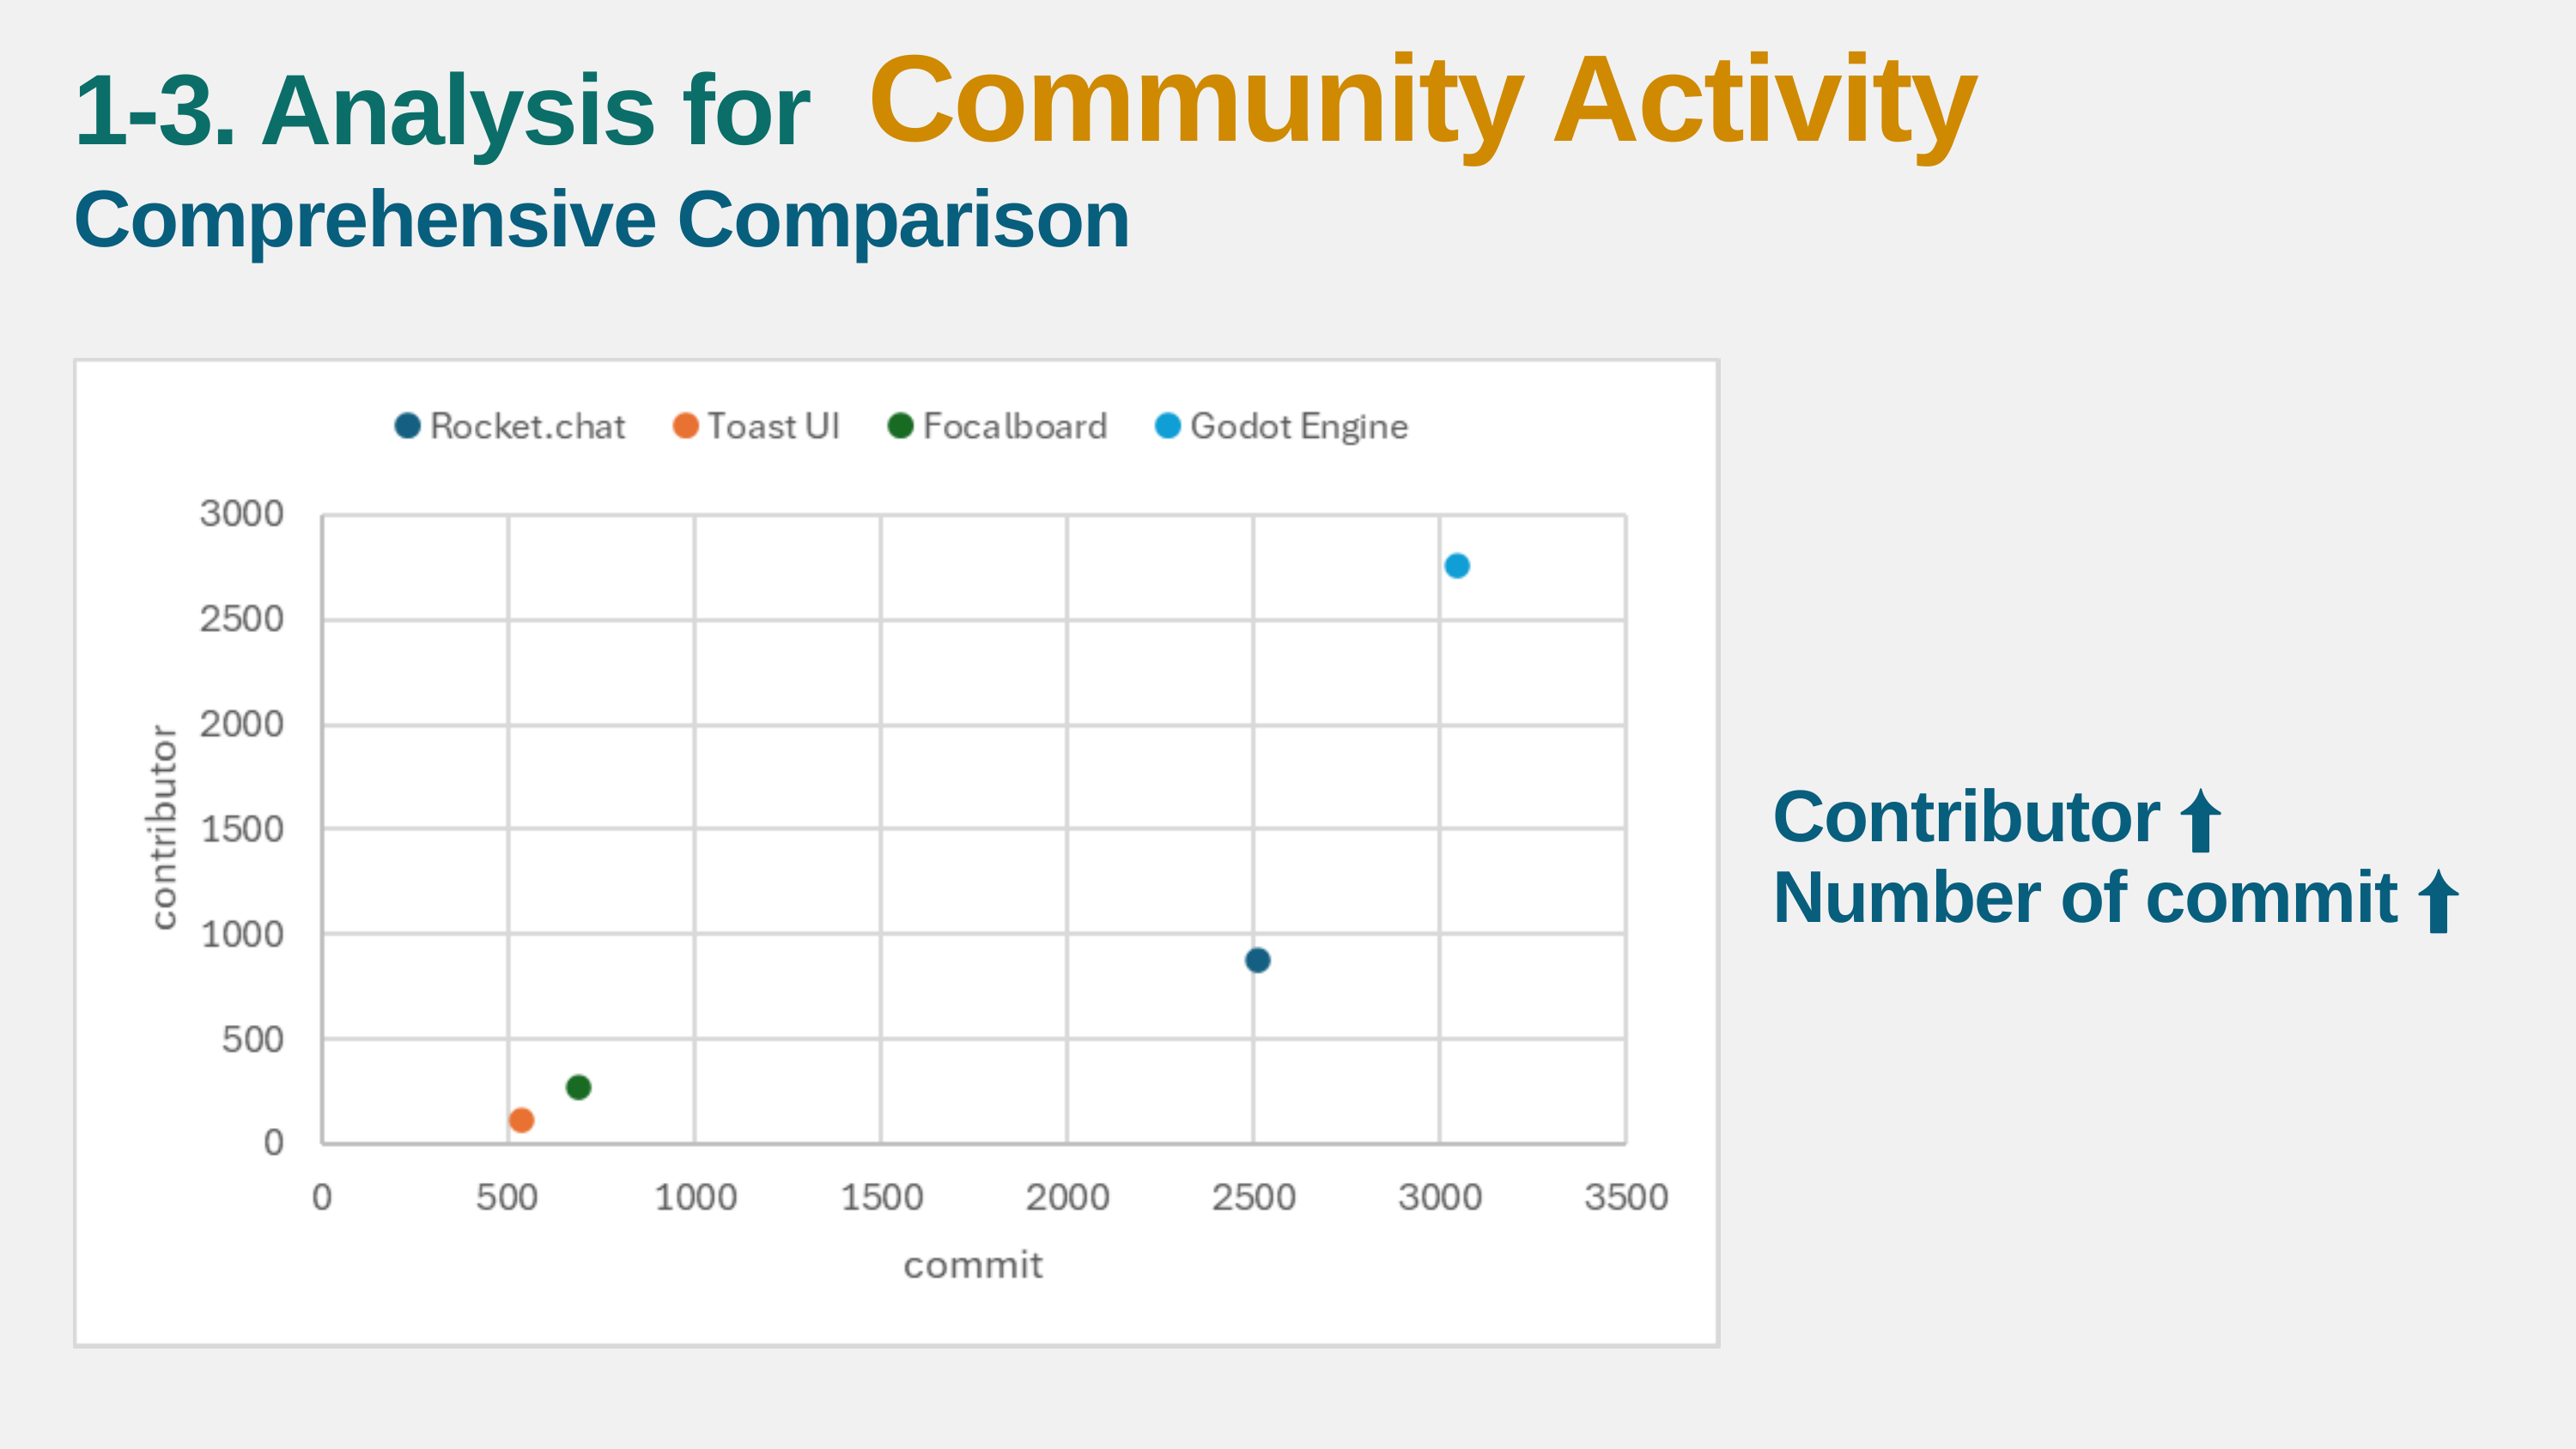

Community Activity
1-3. Analysis for
Comprehensive Comparison

Contributor ⬆️
Number of commit ⬆️